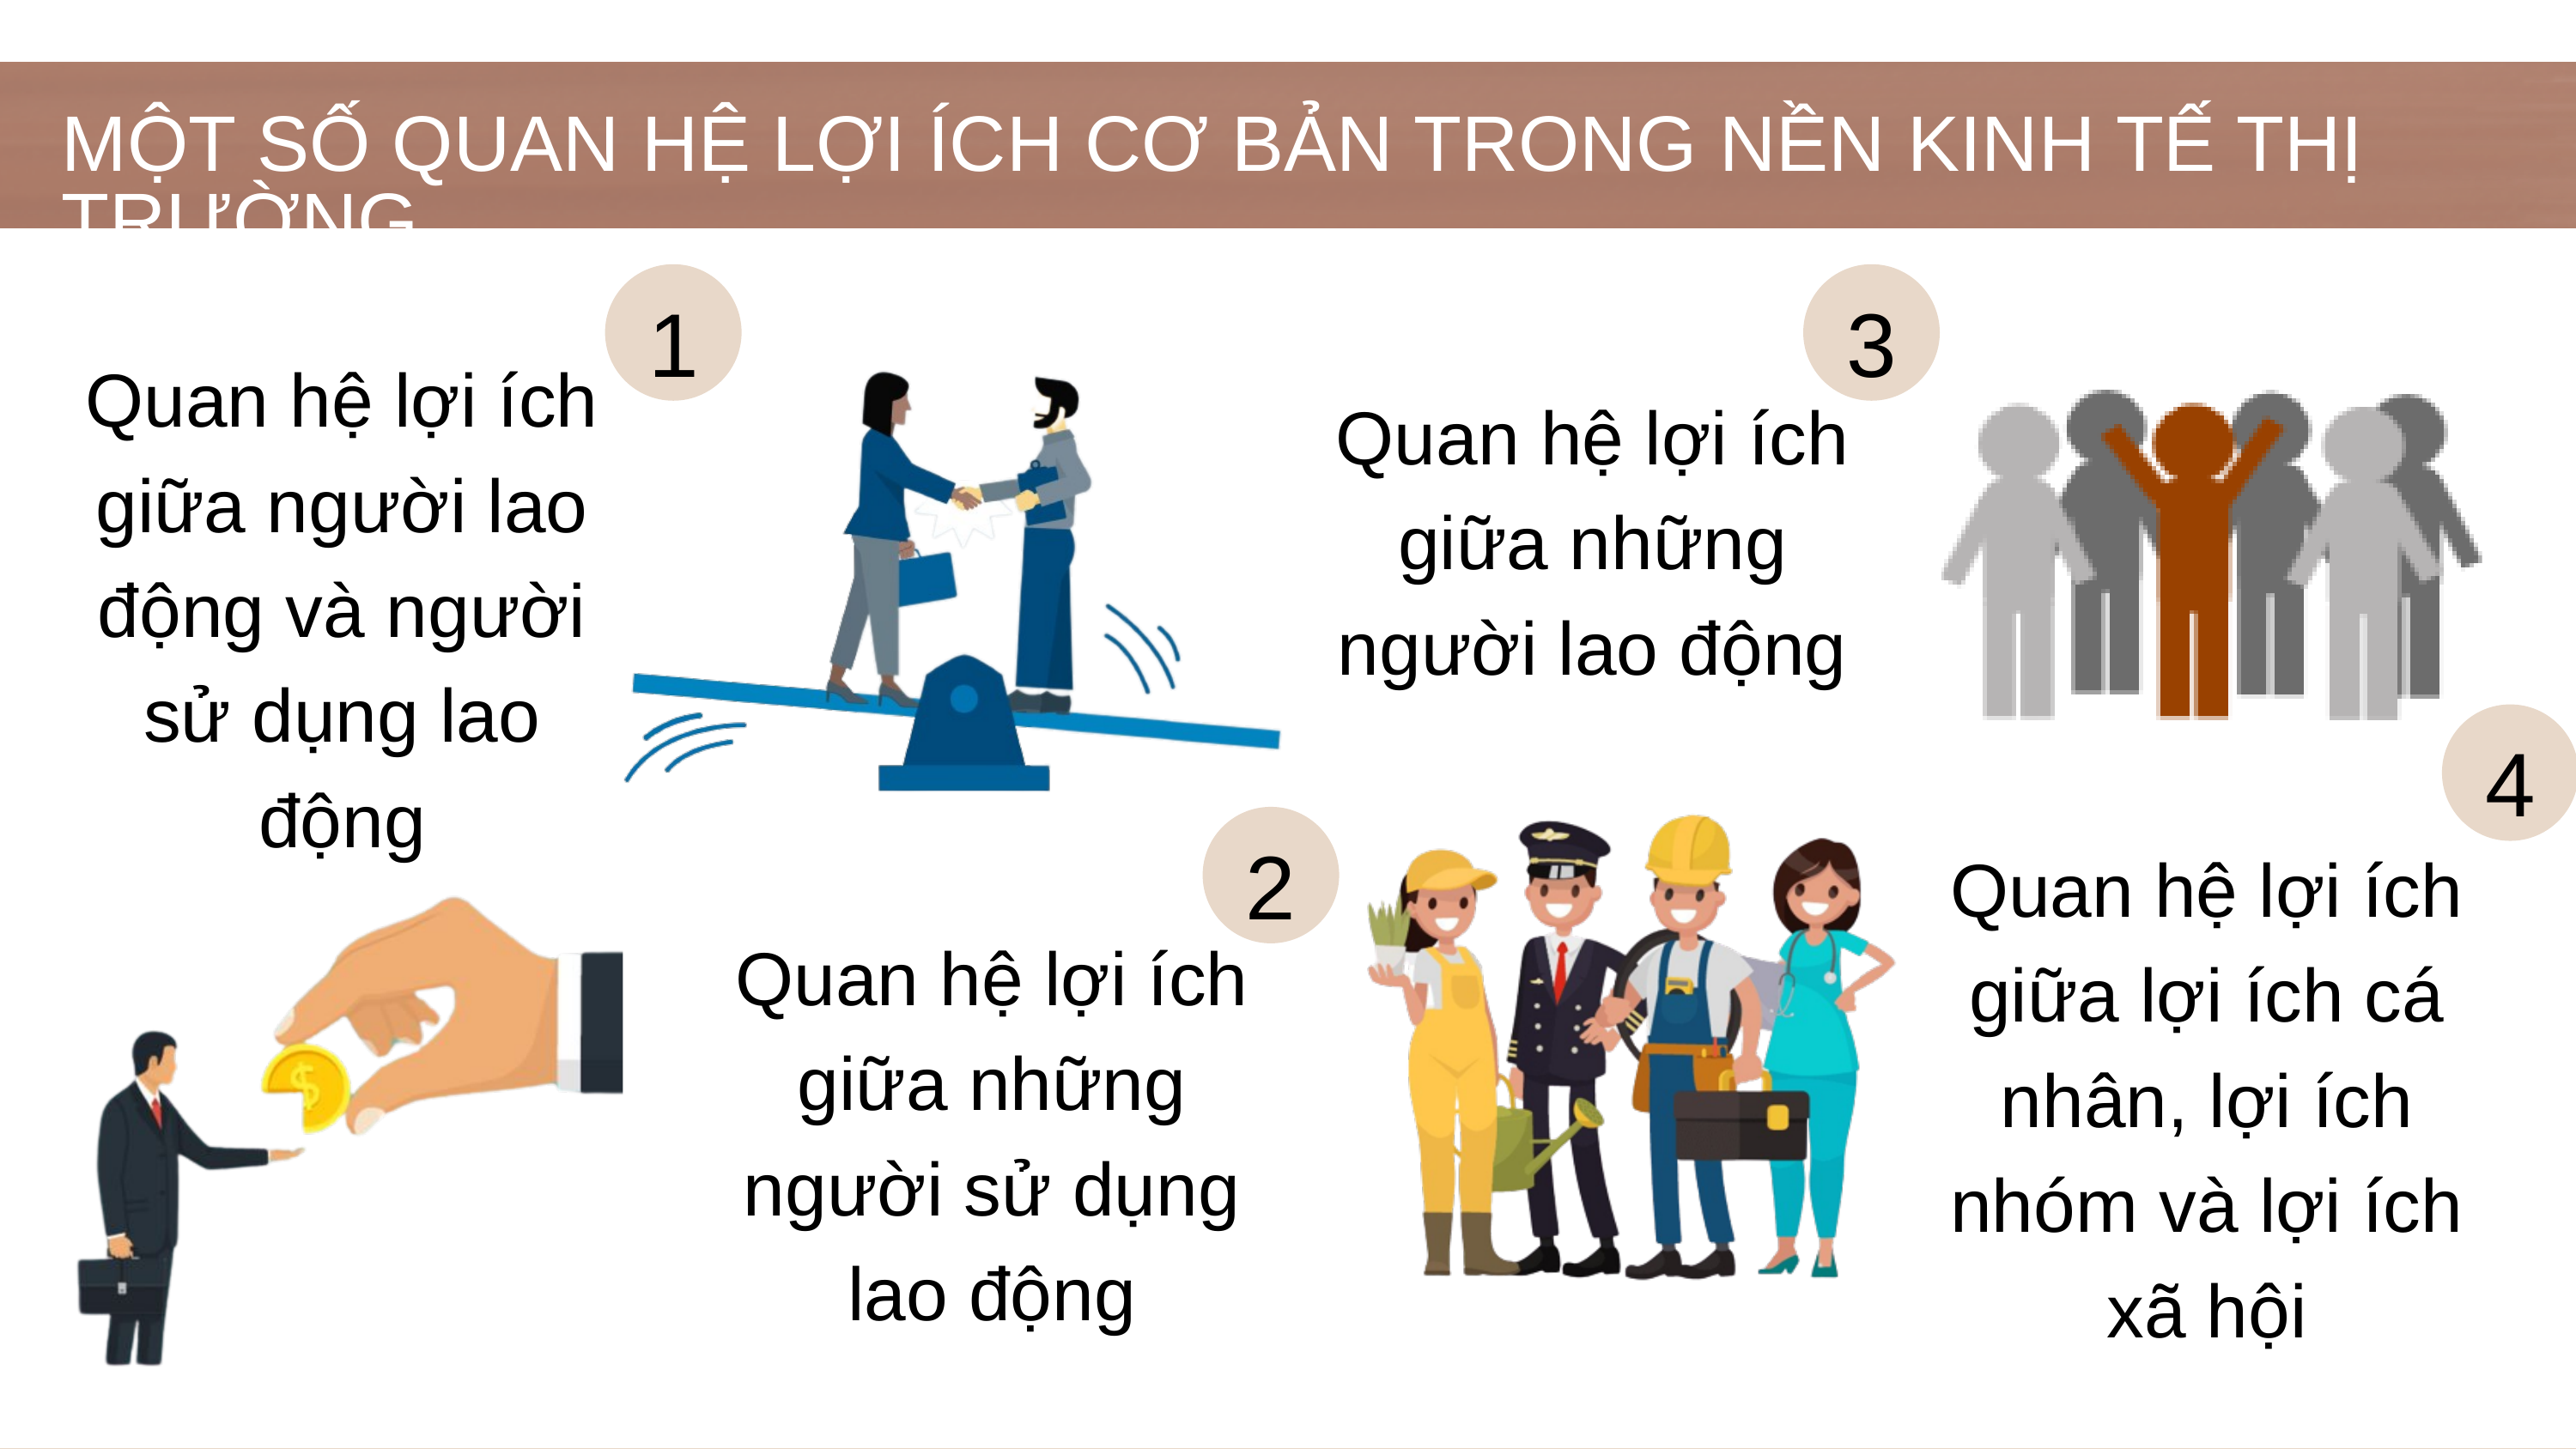

MỘT SỐ QUAN HỆ LỢI ÍCH CƠ BẢN TRONG NỀN KINH TẾ THỊ TRƯỜNG

1

3
Quan hệ lợi ích giữa người lao động và người sử dụng lao động

Quan hệ lợi ích giữa những người lao động

4

2
Quan hệ lợi ích giữa lợi ích cá nhân, lợi ích nhóm và lợi ích xã hội

Quan hệ lợi ích giữa những người sử dụng lao động